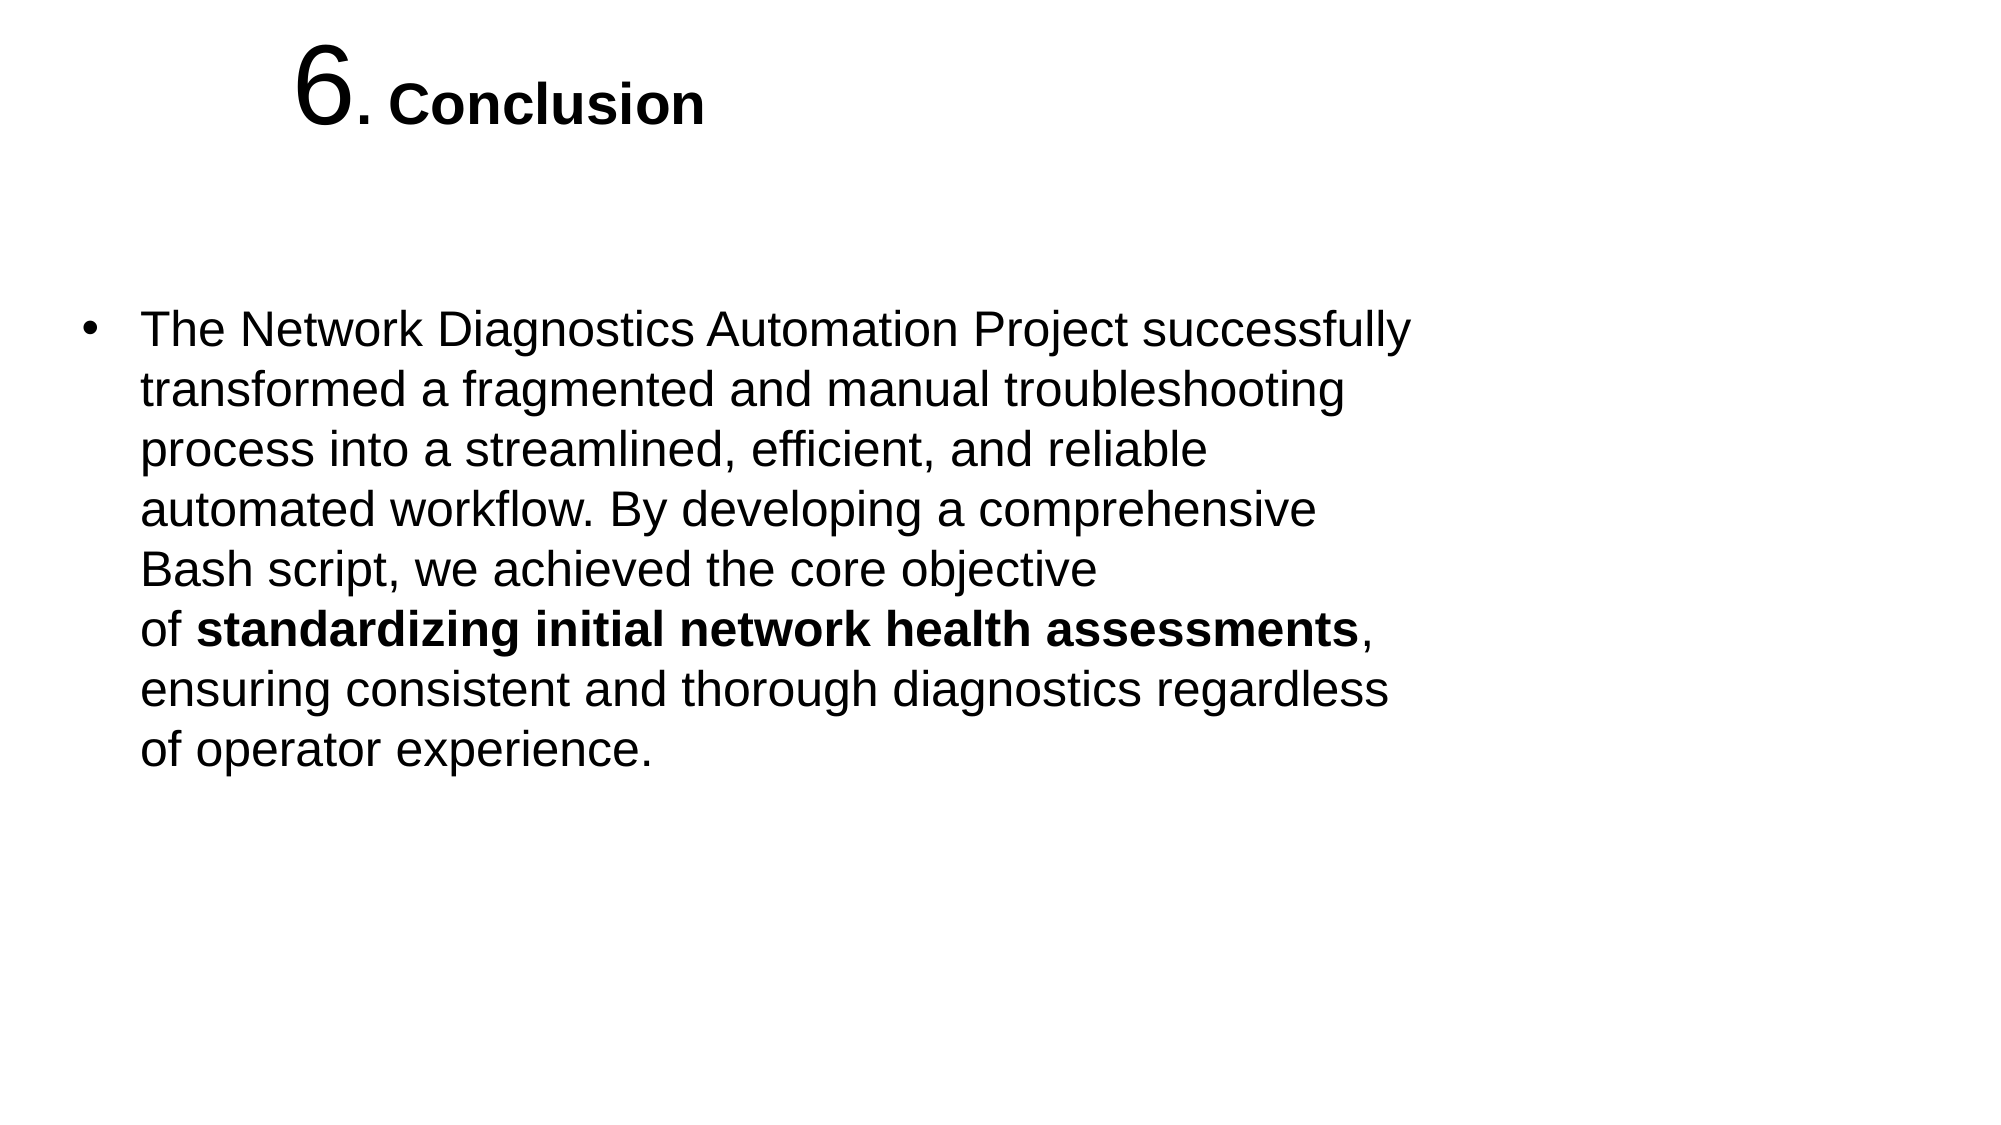

# 6. Conclusion
The Network Diagnostics Automation Project successfully transformed a fragmented and manual troubleshooting process into a streamlined, efficient, and reliable automated workflow. By developing a comprehensive Bash script, we achieved the core objective of standardizing initial network health assessments, ensuring consistent and thorough diagnostics regardless of operator experience.